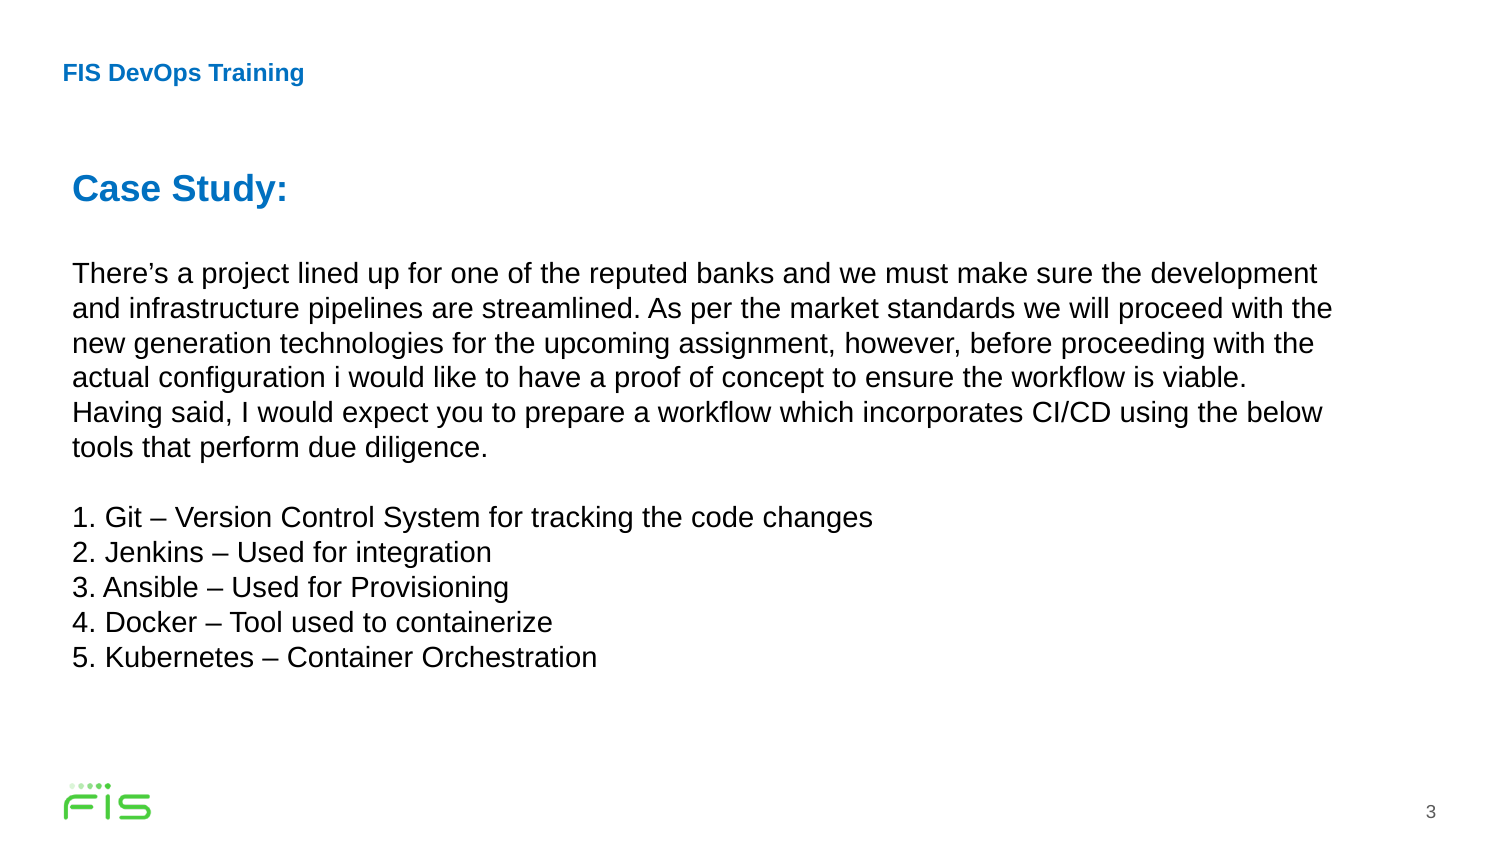

# FIS DevOps Training
Case Study:

There’s a project lined up for one of the reputed banks and we must make sure the development and infrastructure pipelines are streamlined. As per the market standards we will proceed with the new generation technologies for the upcoming assignment, however, before proceeding with the actual configuration i would like to have a proof of concept to ensure the workflow is viable.
Having said, I would expect you to prepare a workflow which incorporates CI/CD using the below tools that perform due diligence.

1. Git – Version Control System for tracking the code changes
2. Jenkins – Used for integration
3. Ansible – Used for Provisioning
4. Docker – Tool used to containerize
5. Kubernetes – Container Orchestration

3